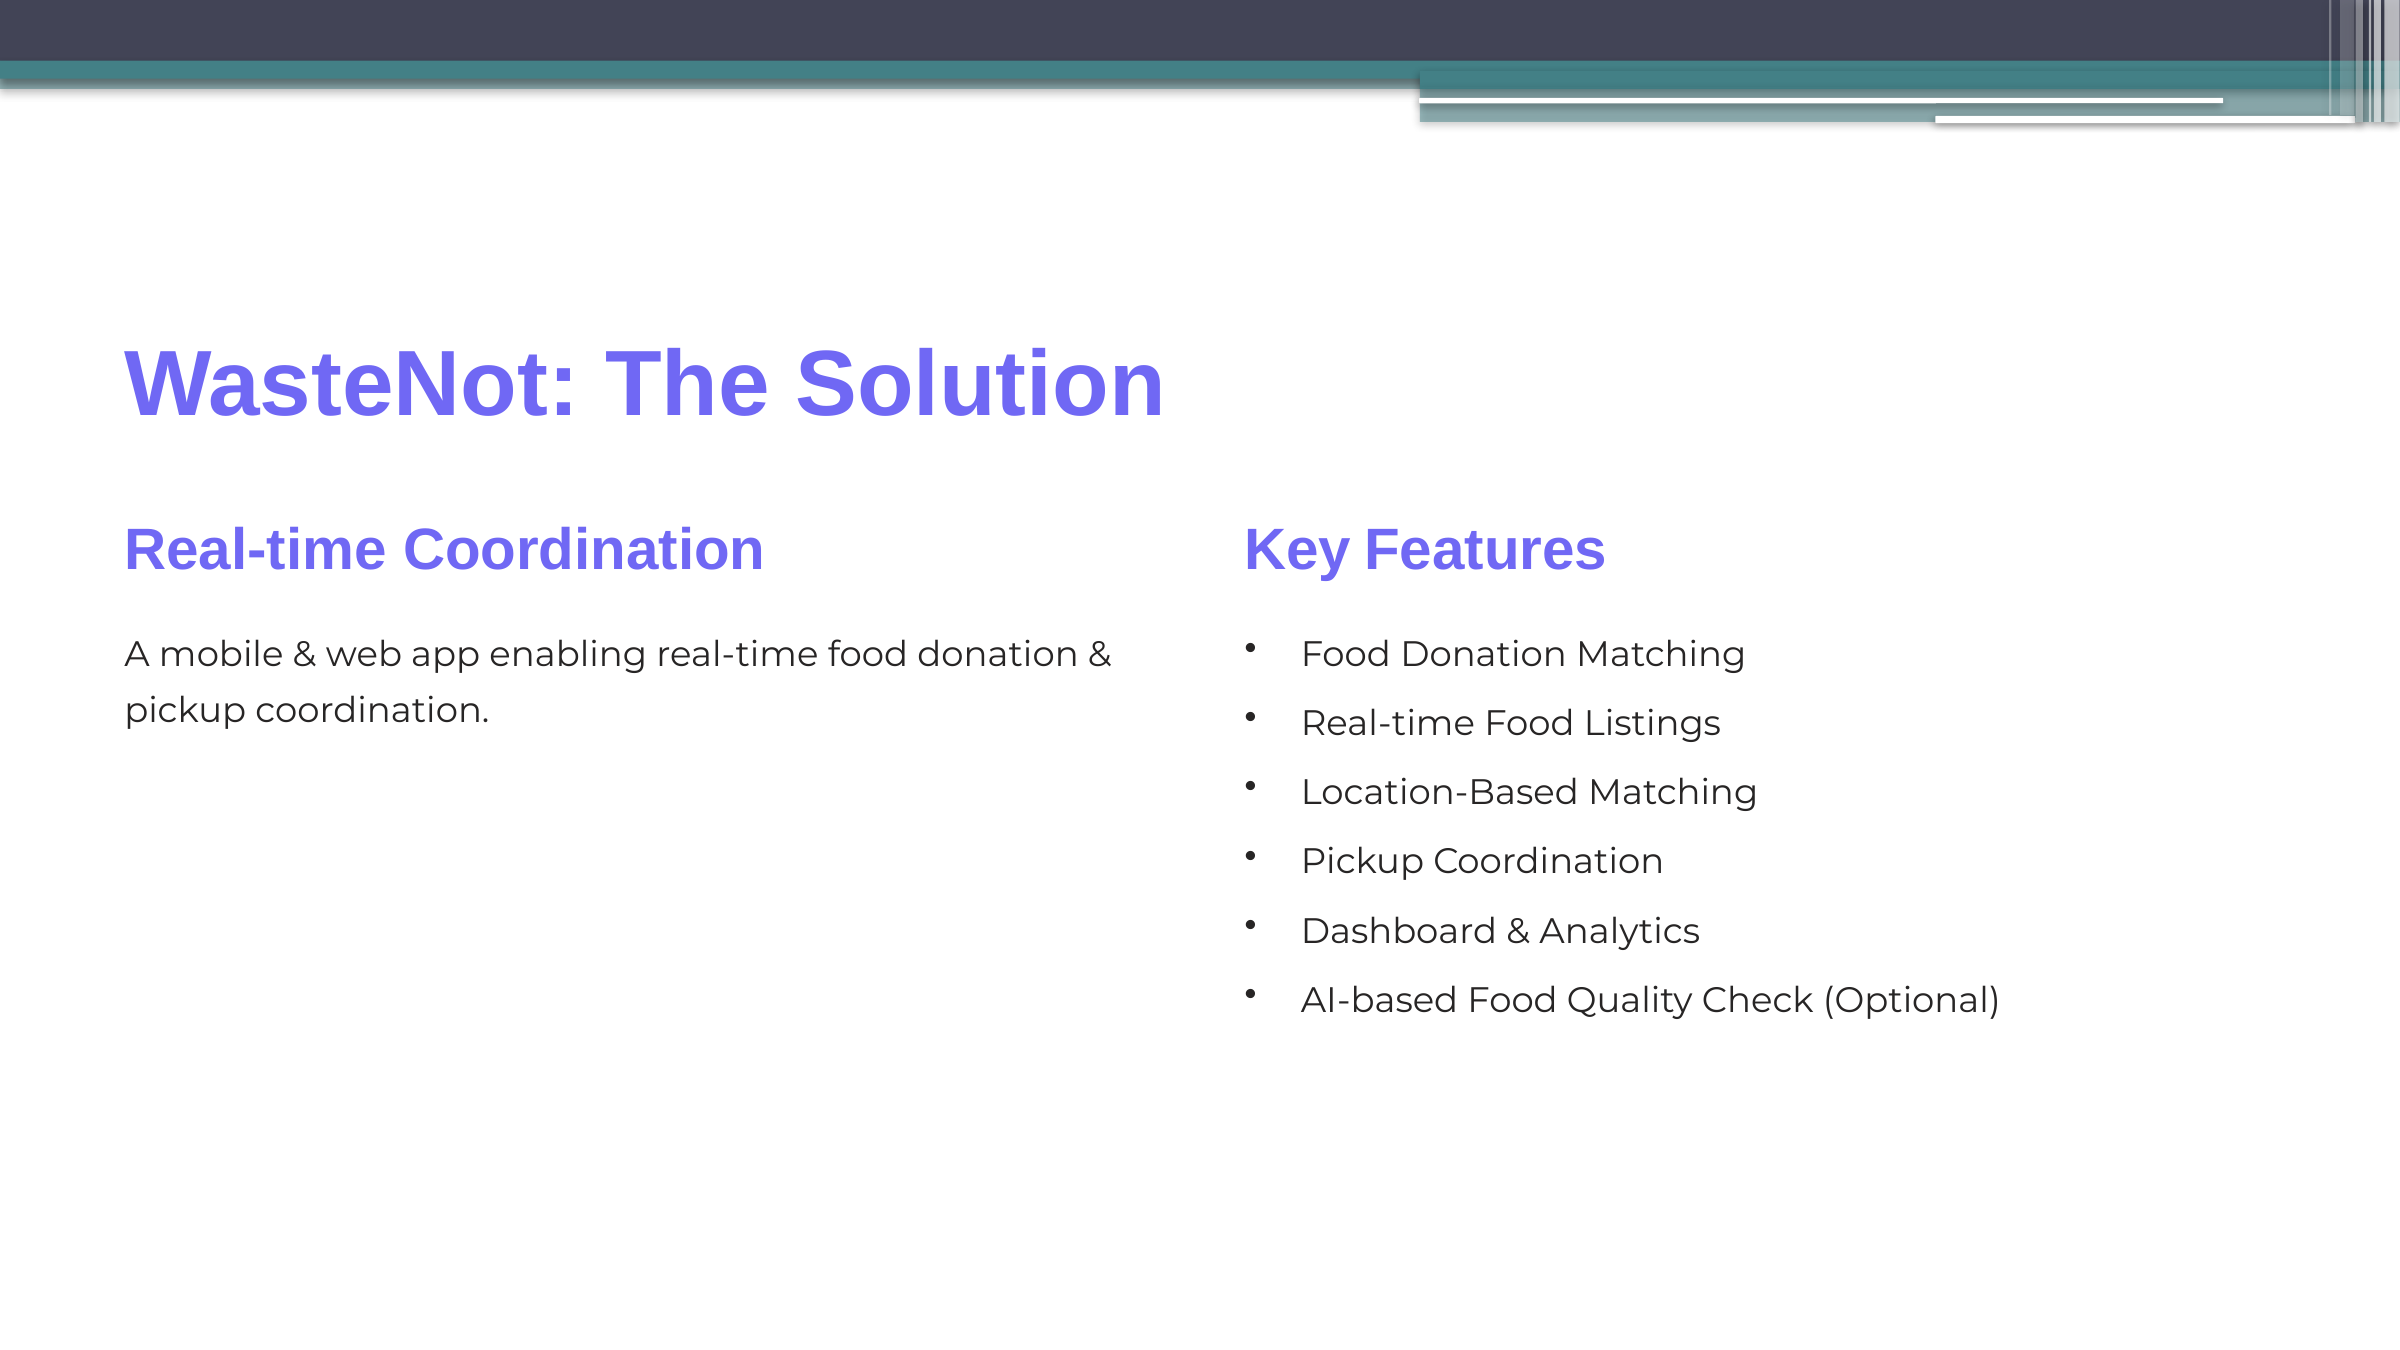

WasteNot: The Solution
Real-time Coordination
Key Features
A mobile & web app enabling real-time food donation & pickup coordination.
Food Donation Matching
Real-time Food Listings
Location-Based Matching
Pickup Coordination
Dashboard & Analytics
AI-based Food Quality Check (Optional)